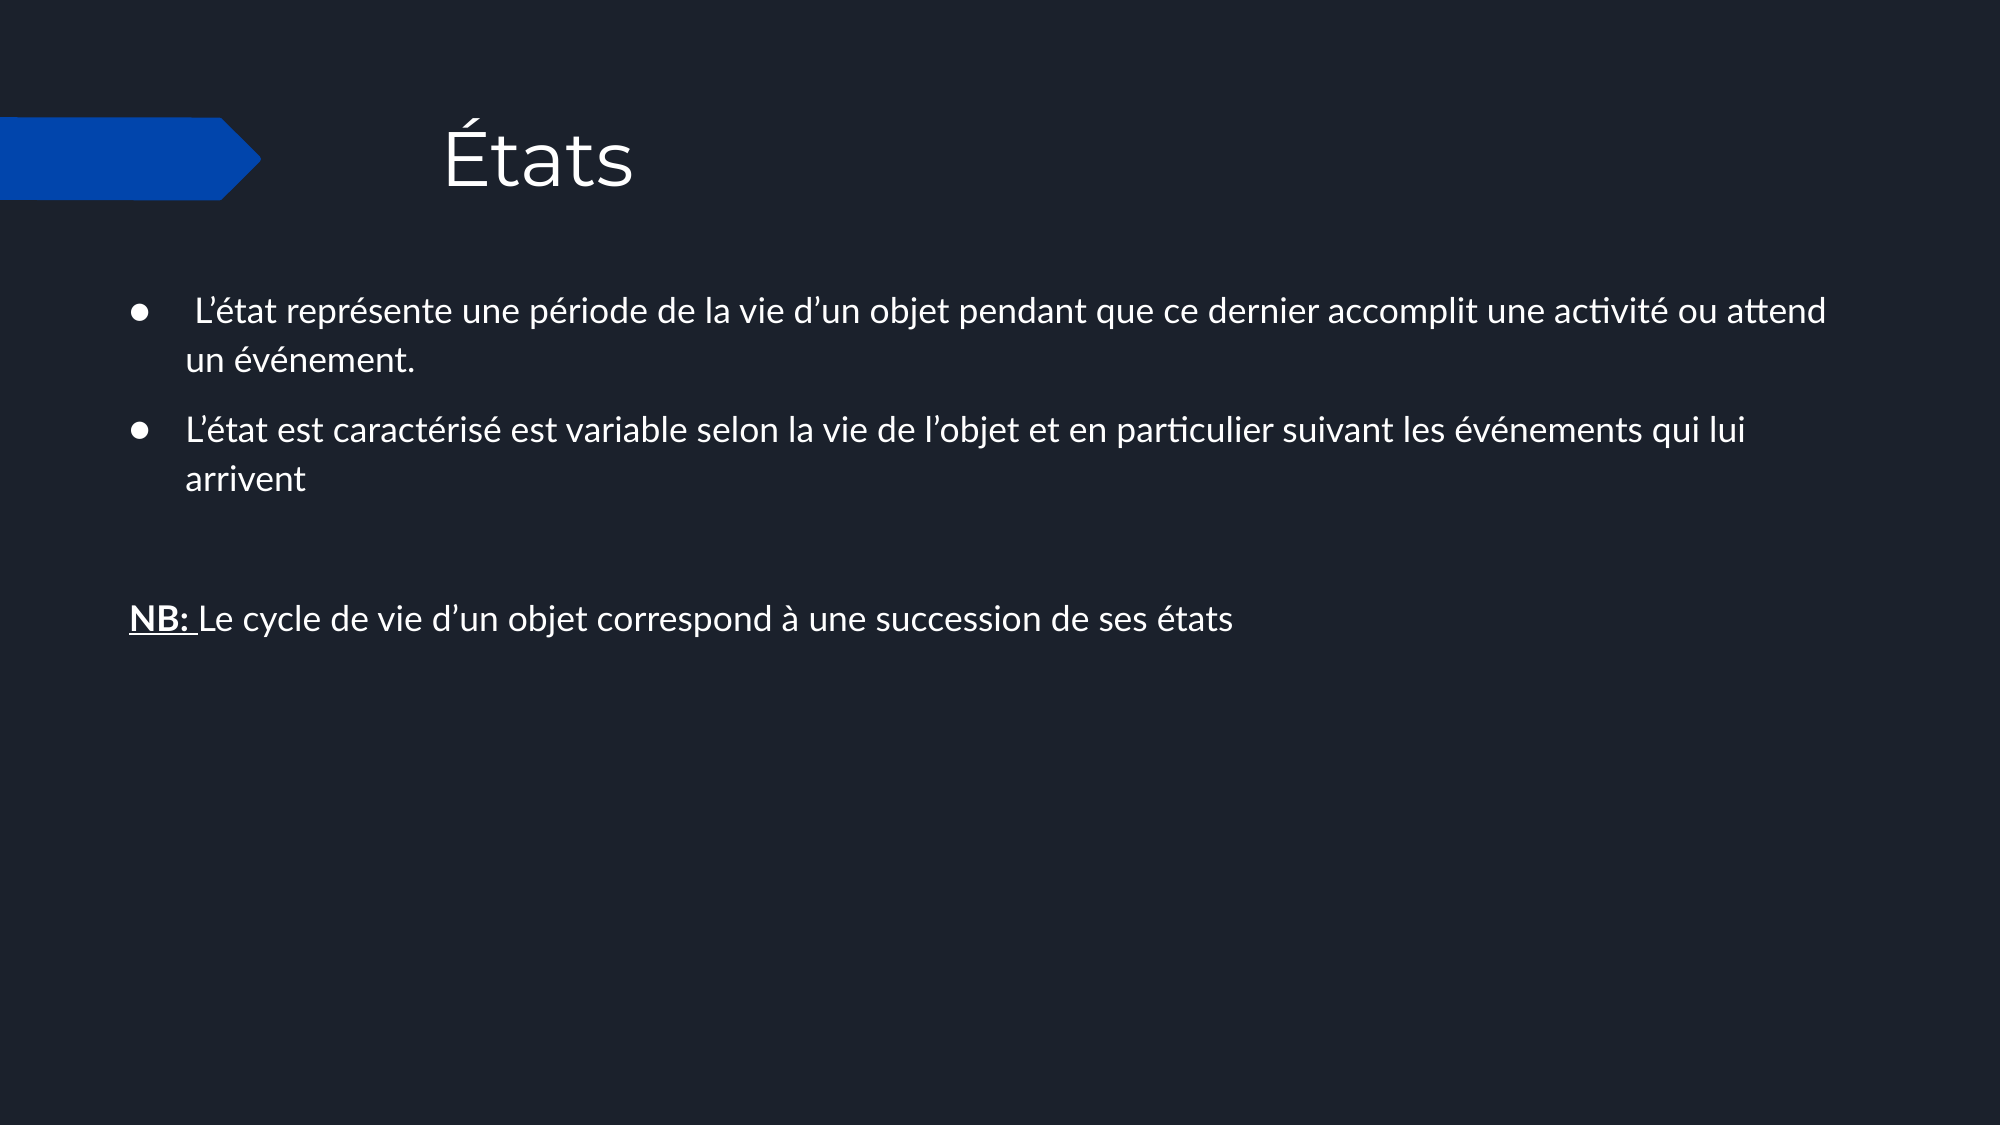

# États
 L’état représente une période de la vie d’un objet pendant que ce dernier accomplit une activité ou attend un événement.
L’état est caractérisé est variable selon la vie de l’objet et en particulier suivant les événements qui lui arrivent

NB: Le cycle de vie d’un objet correspond à une succession de ses états